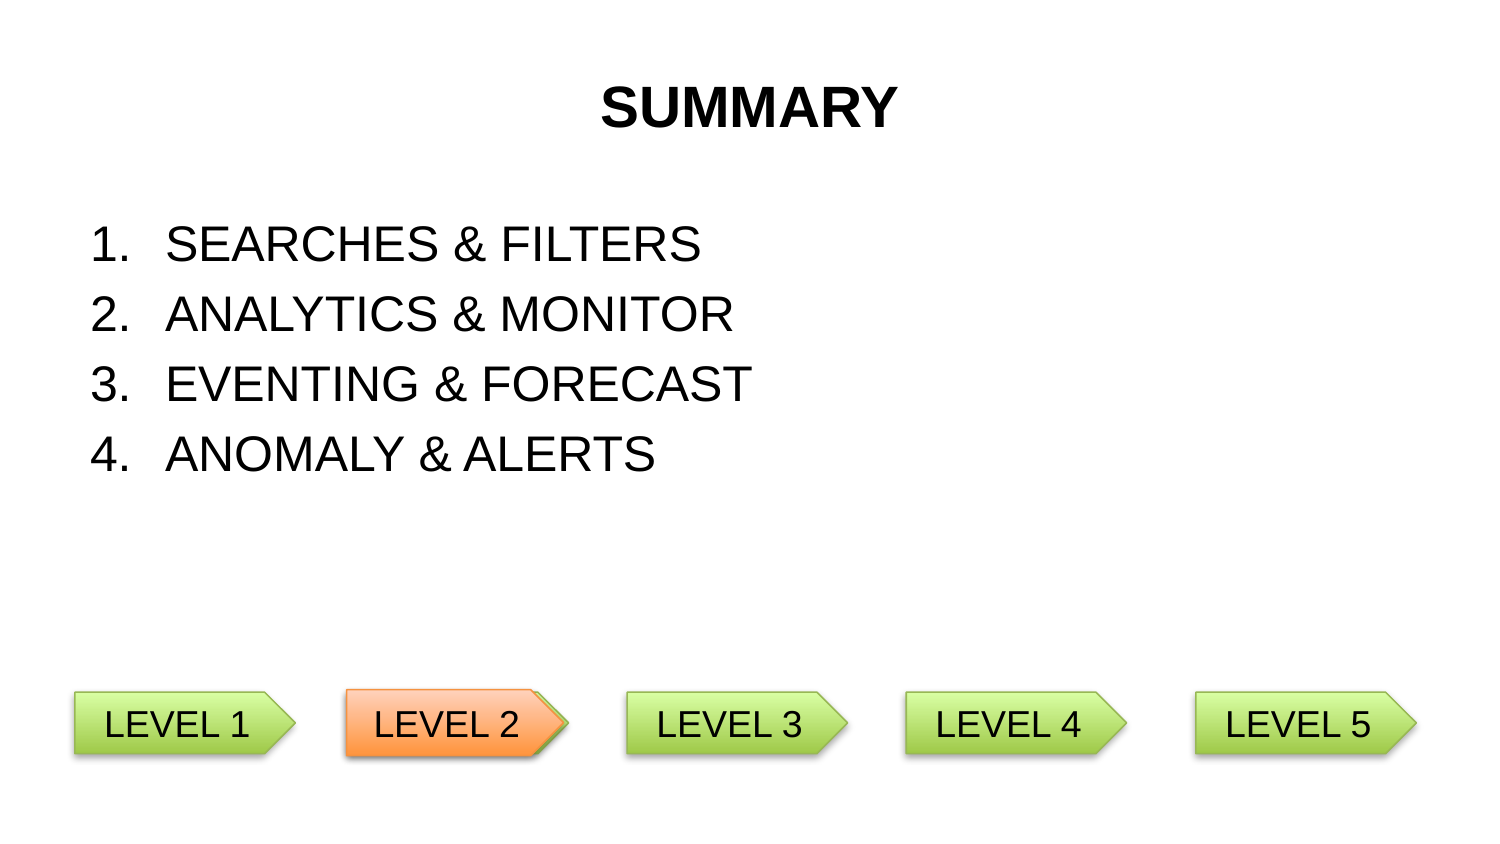

# SUMMARY

SEARCHES & FILTERS
ANALYTICS & MONITOR
EVENTING & FORECAST
ANOMALY & ALERTS
LEVEL 2
21